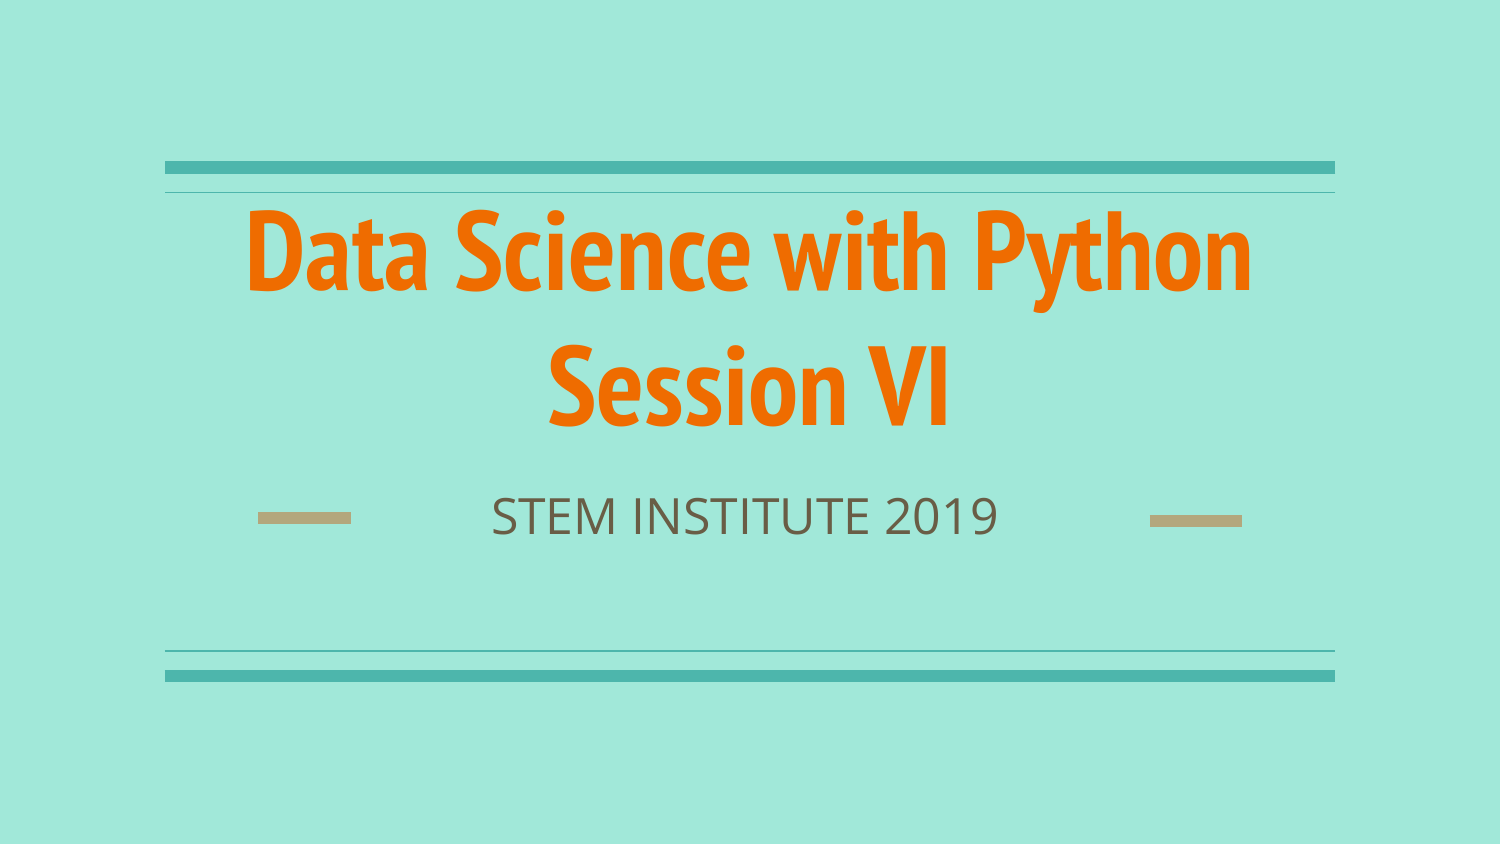

# Data Science with Python
Session VI
STEM INSTITUTE 2019